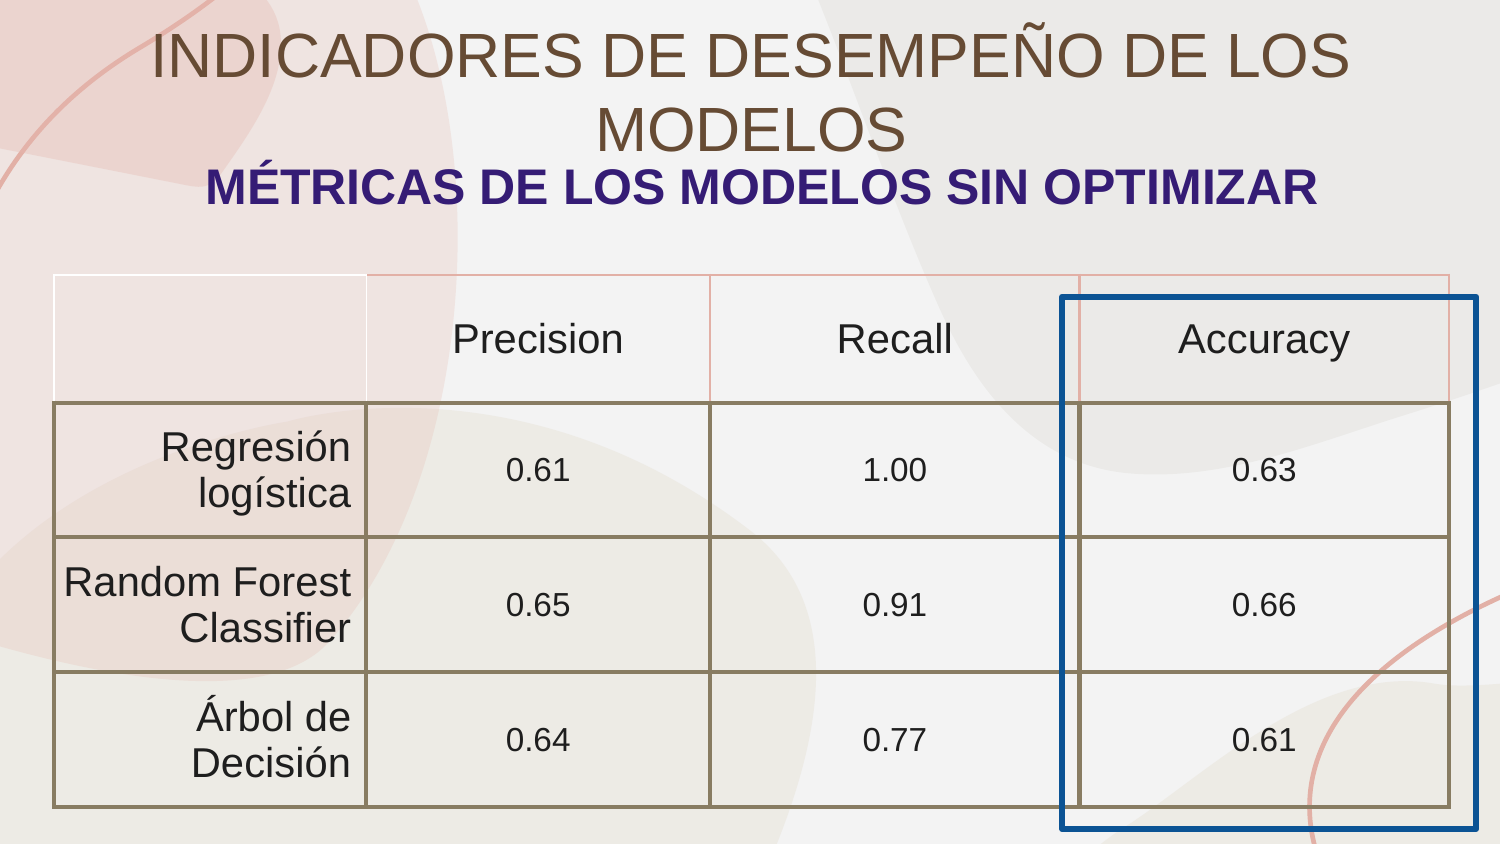

# INDICADORES DE DESEMPEÑO DE LOS MODELOS
MÉTRICAS DE LOS MODELOS SIN OPTIMIZAR
|  | Precision | Recall | Accuracy |
| --- | --- | --- | --- |
| Regresión logística | 0.61 | 1.00 | 0.63 |
| Random Forest Classifier | 0.65 | 0.91 | 0.66 |
| Árbol de Decisión | 0.64 | 0.77 | 0.61 |